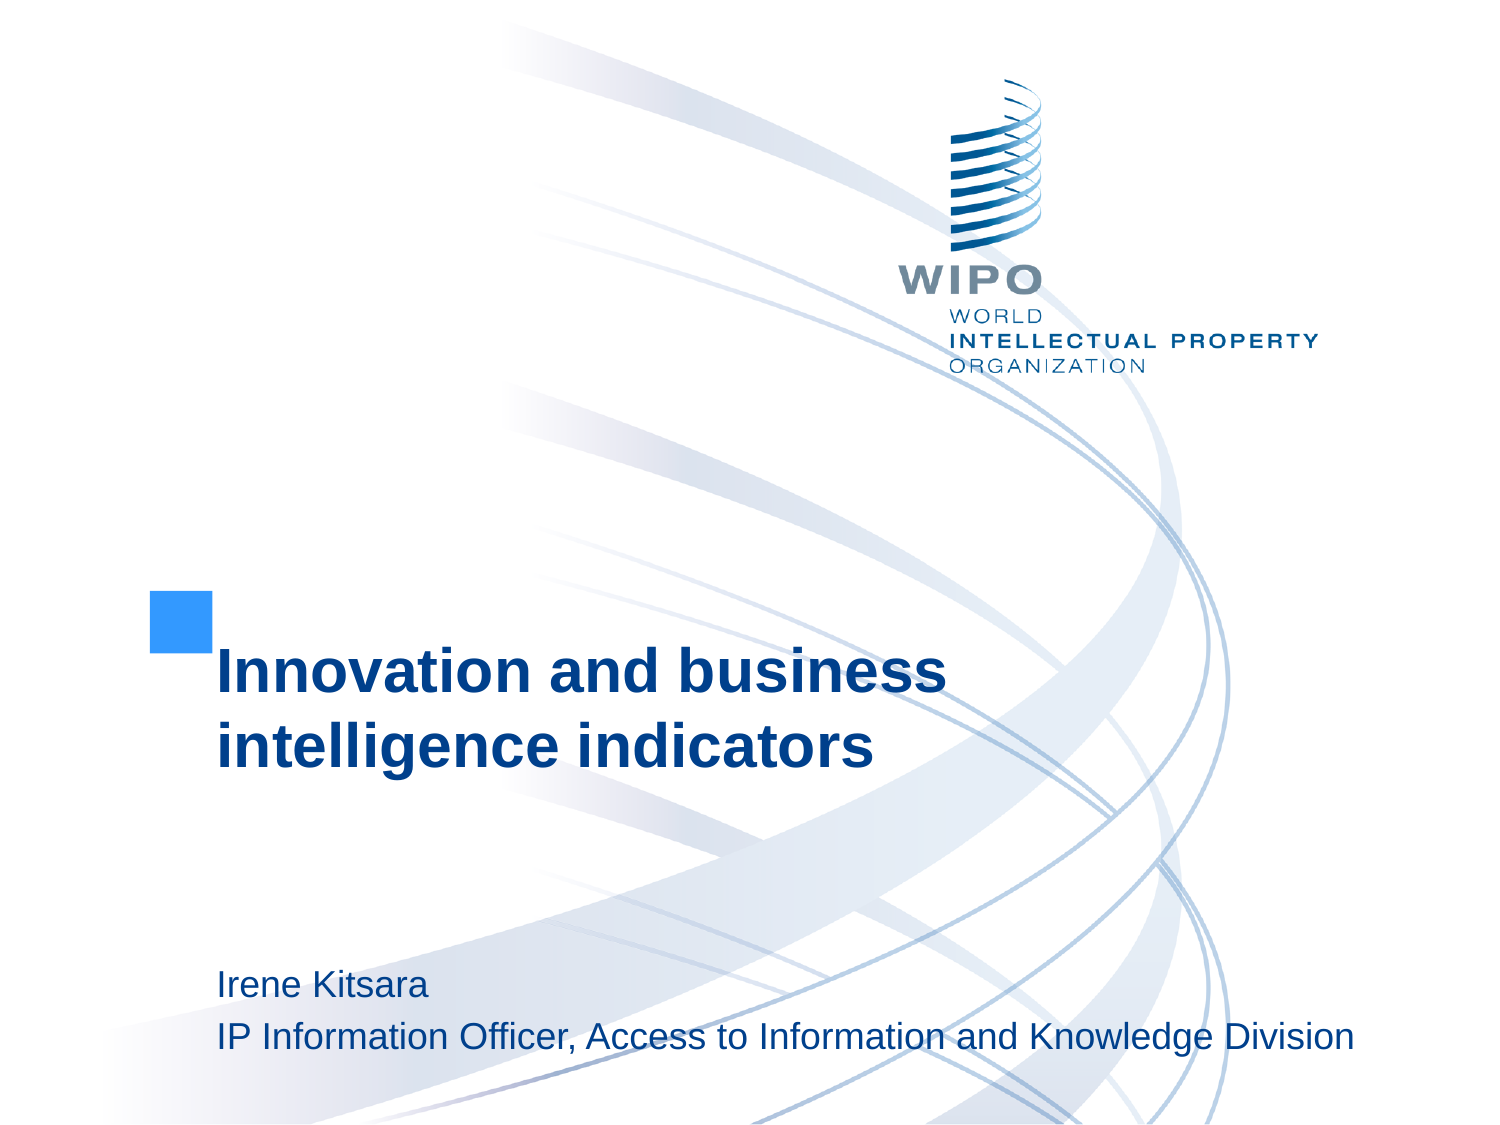

Innovation and business intelligence indicators

Irene Kitsara
IP Information Officer, Access to Information and Knowledge Division